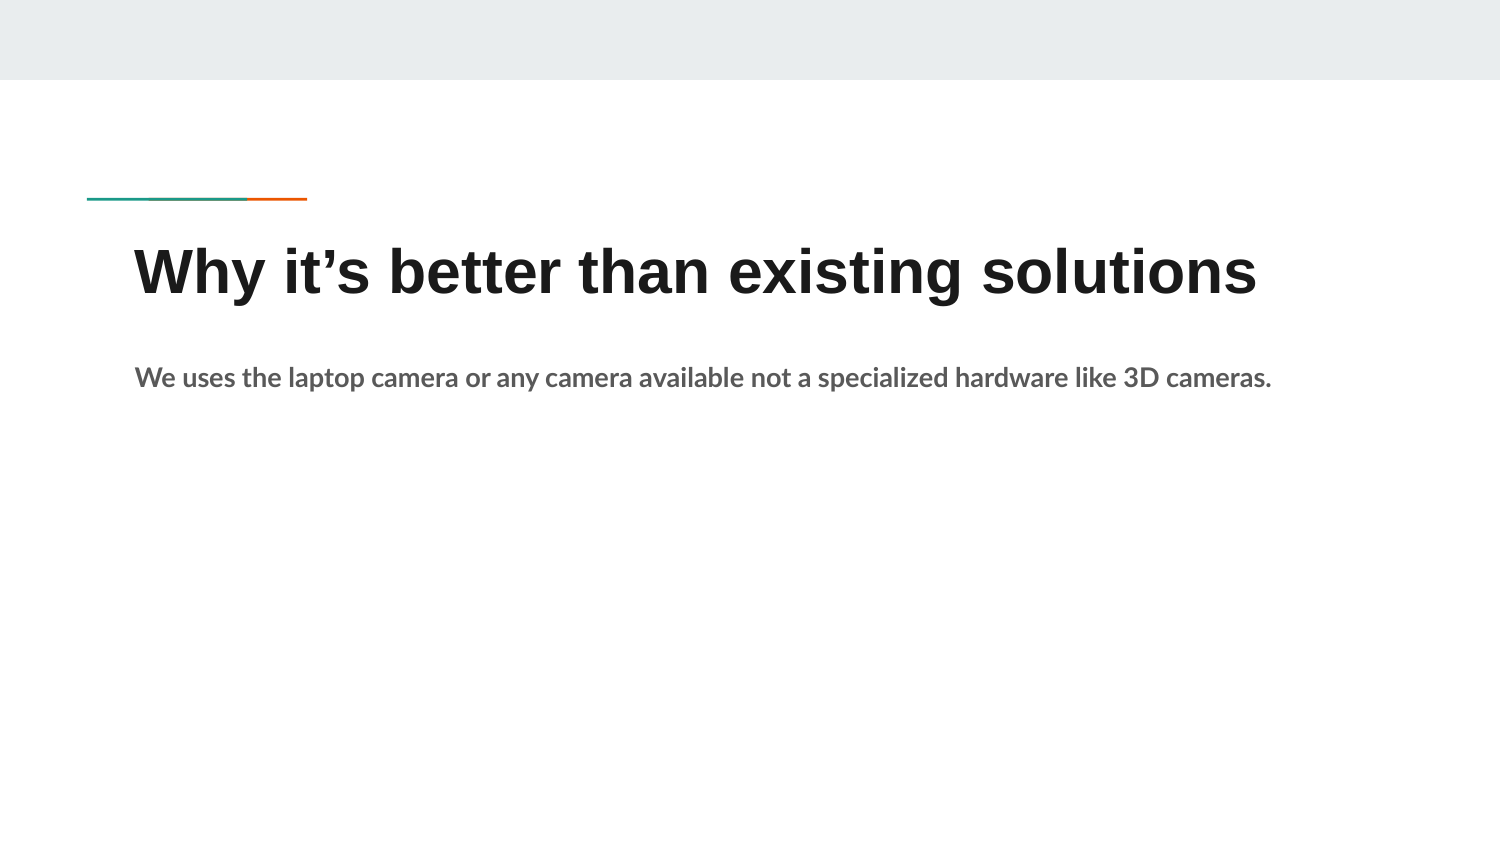

# Why it’s better than existing solutions
We uses the laptop camera or any camera available not a specialized hardware like 3D cameras.